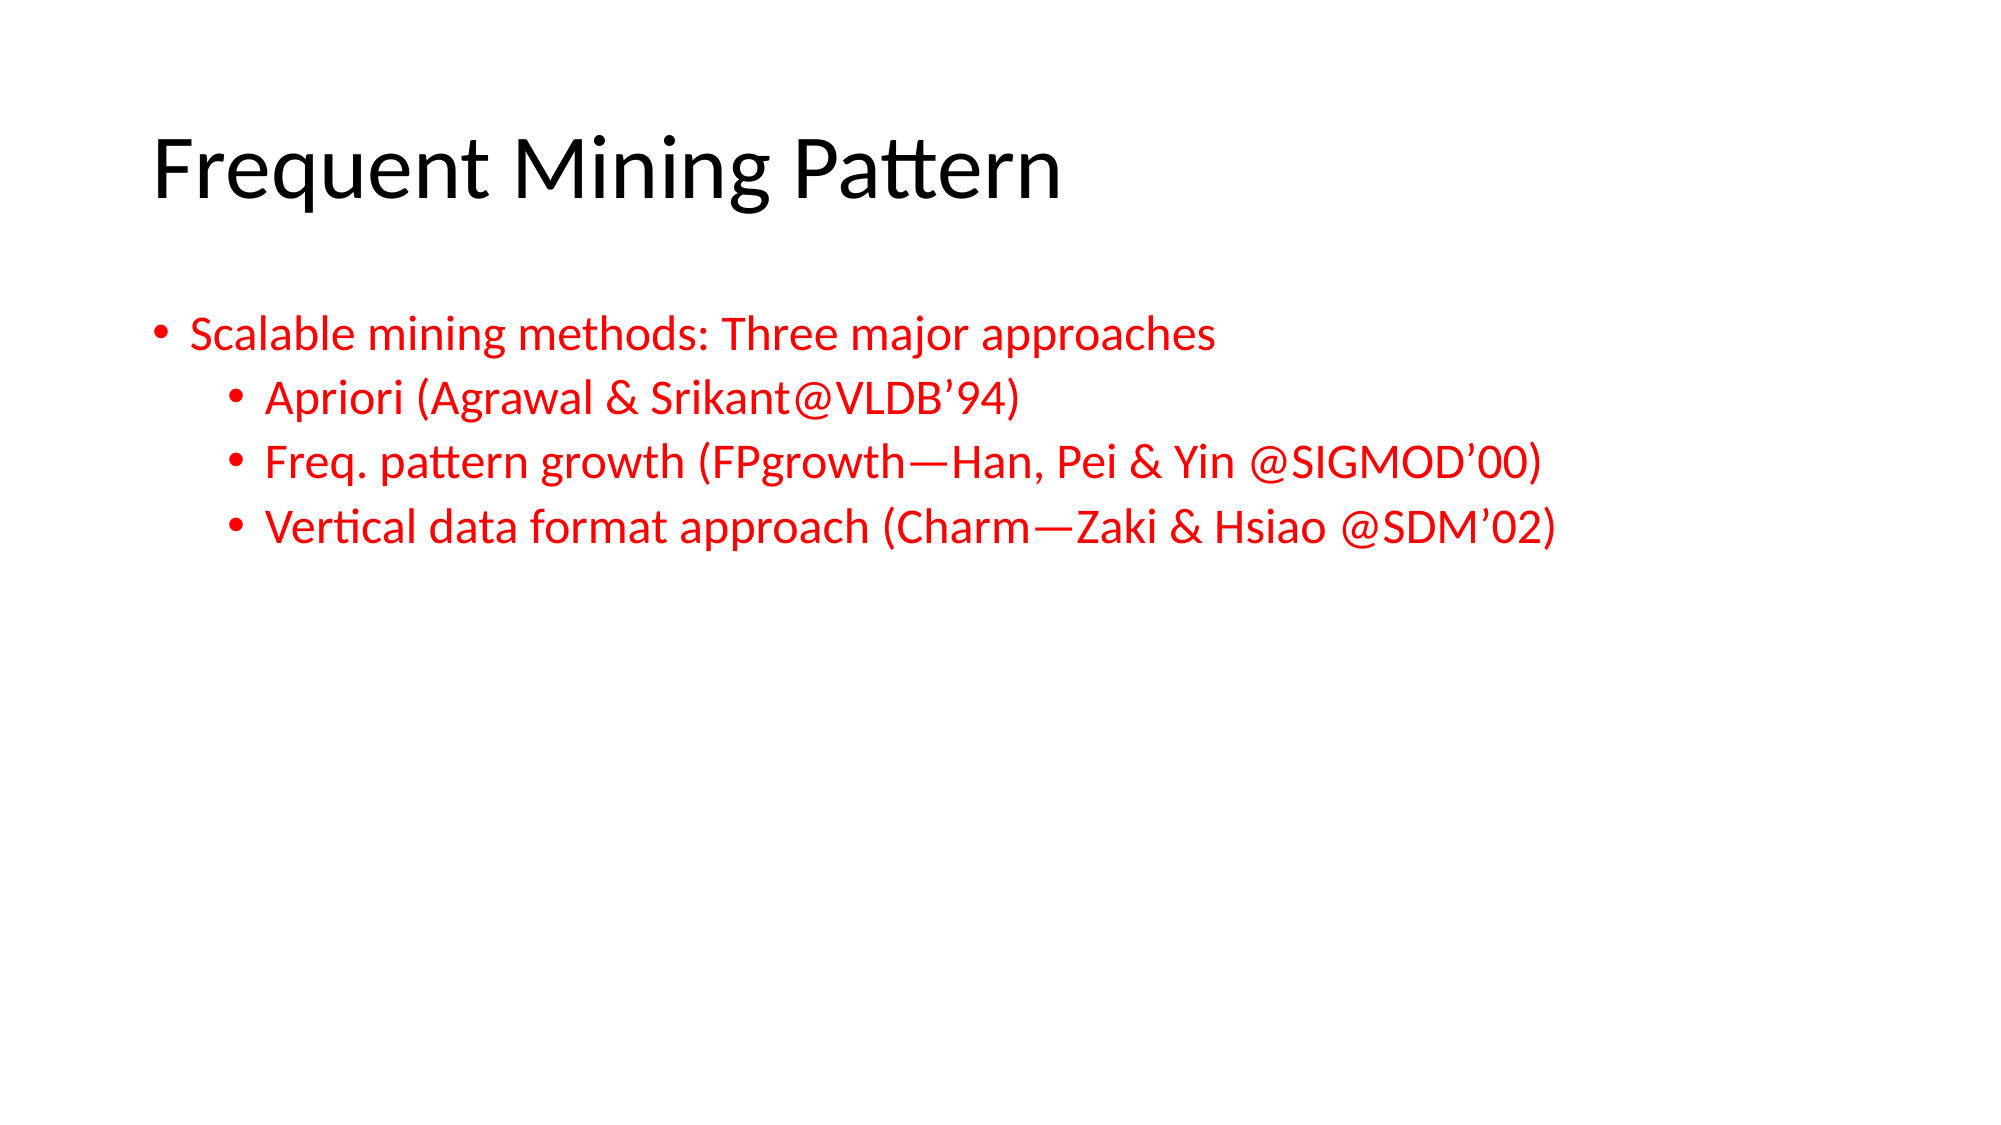

# Frequent Mining Pattern
Scalable mining methods: Three major approaches
Apriori (Agrawal & Srikant@VLDB’94)
Freq. pattern growth (FPgrowth—Han, Pei & Yin @SIGMOD’00)
Vertical data format approach (Charm—Zaki & Hsiao @SDM’02)